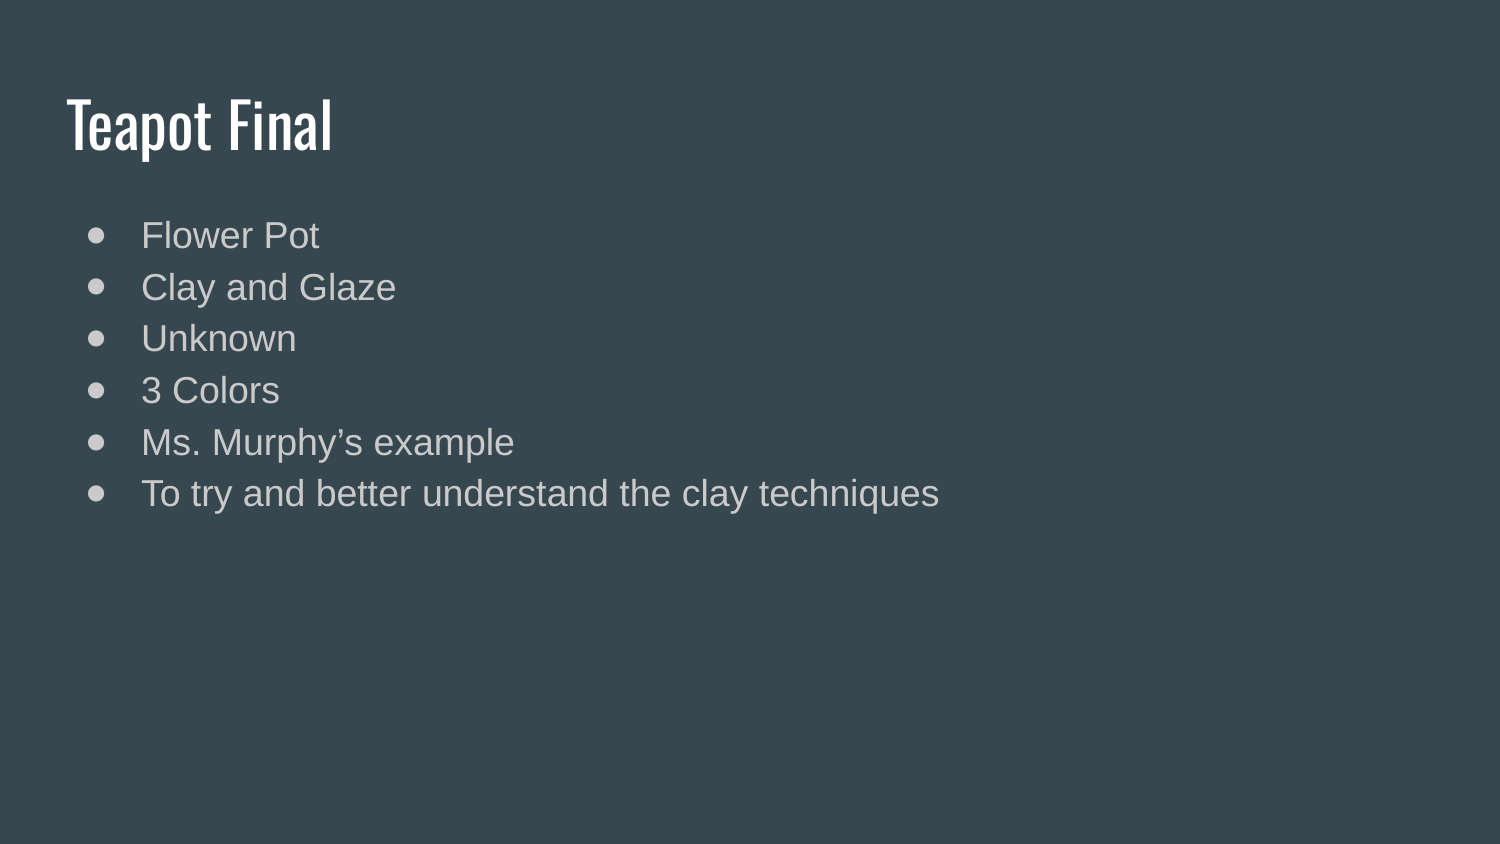

# Teapot Final
Flower Pot
Clay and Glaze
Unknown
3 Colors
Ms. Murphy’s example
To try and better understand the clay techniques